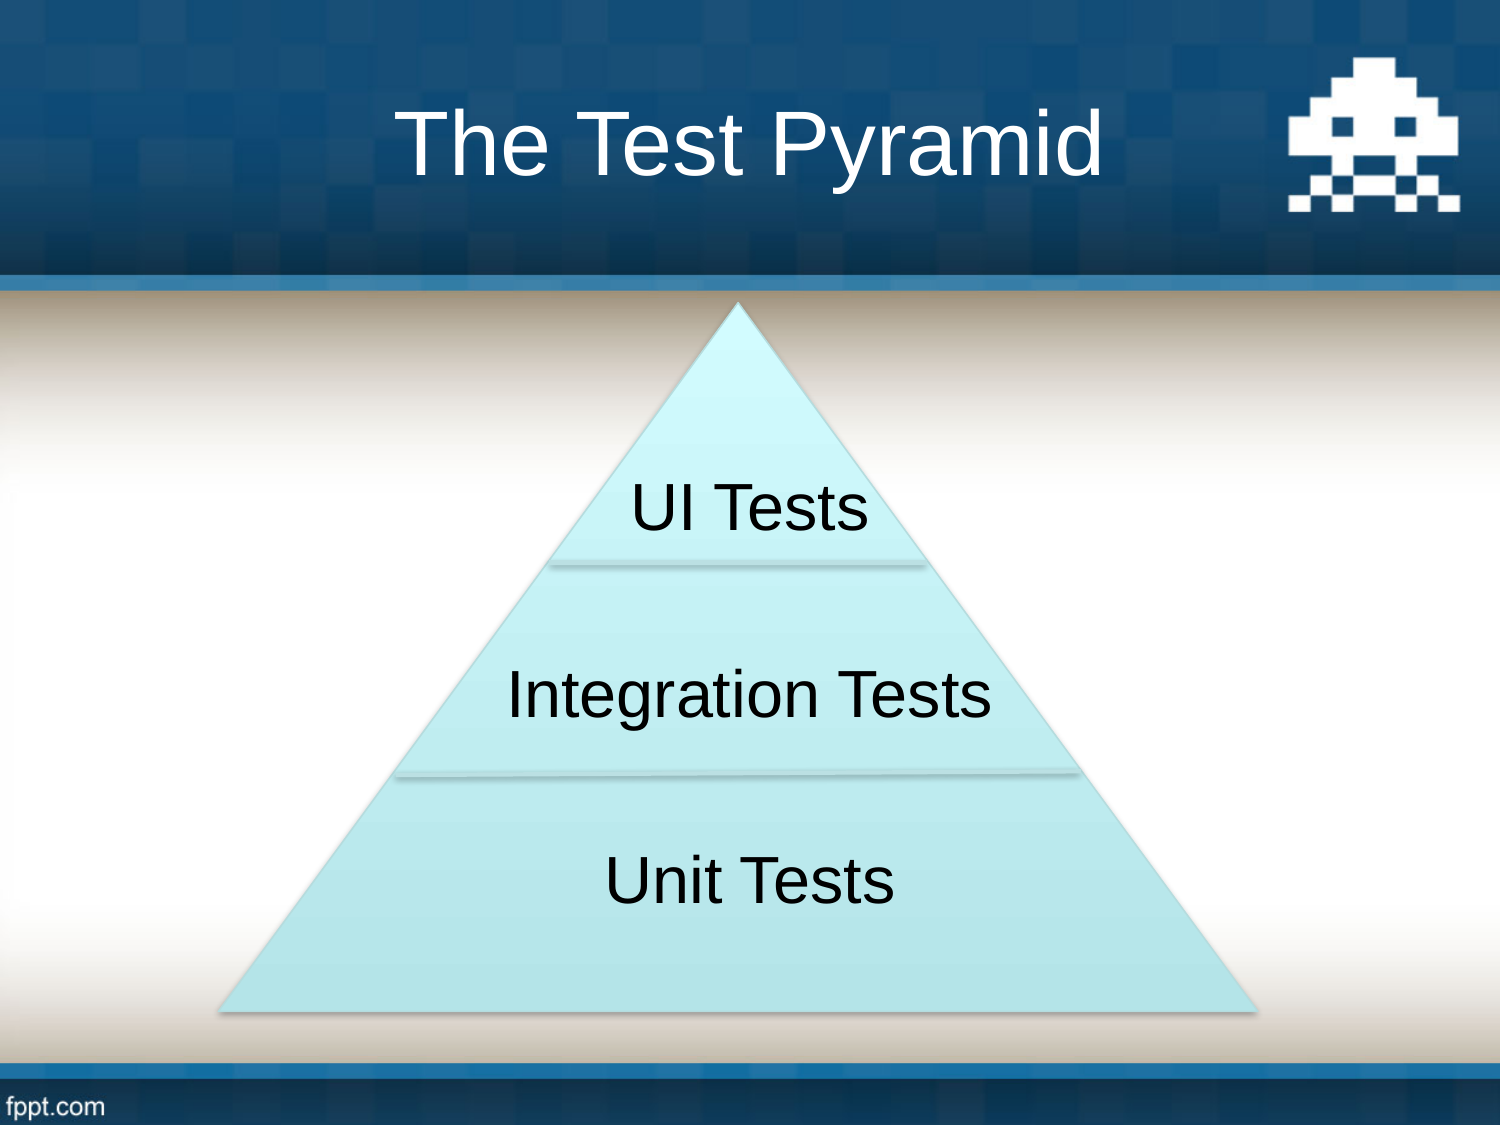

# The Test Pyramid

UI Tests

Integration Tests

Unit Tests